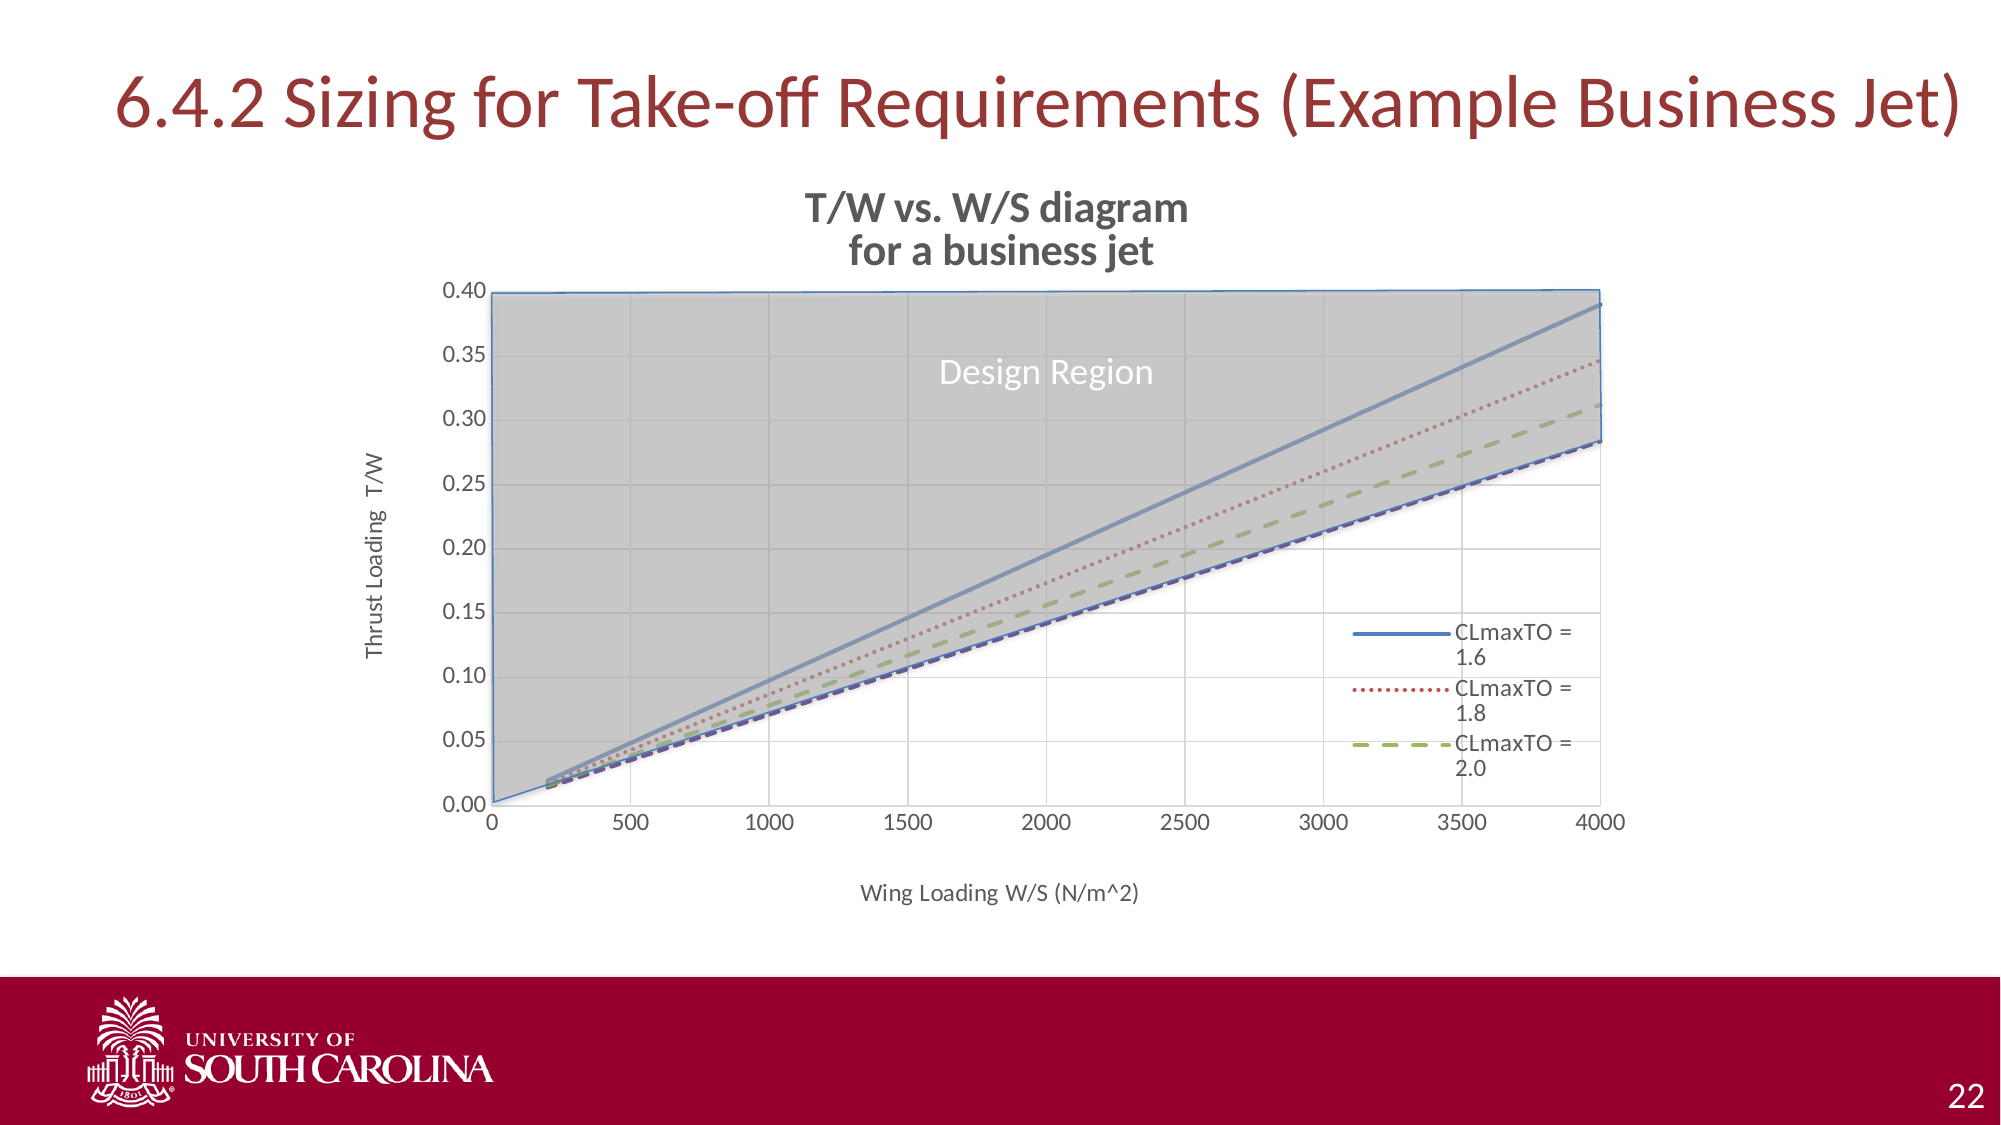

# 6.4.2 Sizing for Take-off Requirements (Example Business Jet)

### Chart: T/W vs. W/S diagram
for a business jet

| Category | CLmaxTO = 1.6 | CLmaxTO = 1.8 | CLmaxTO = 2.0 | CLmaxTO = 2.2 |
|---|---|---|---|---|
Design Region